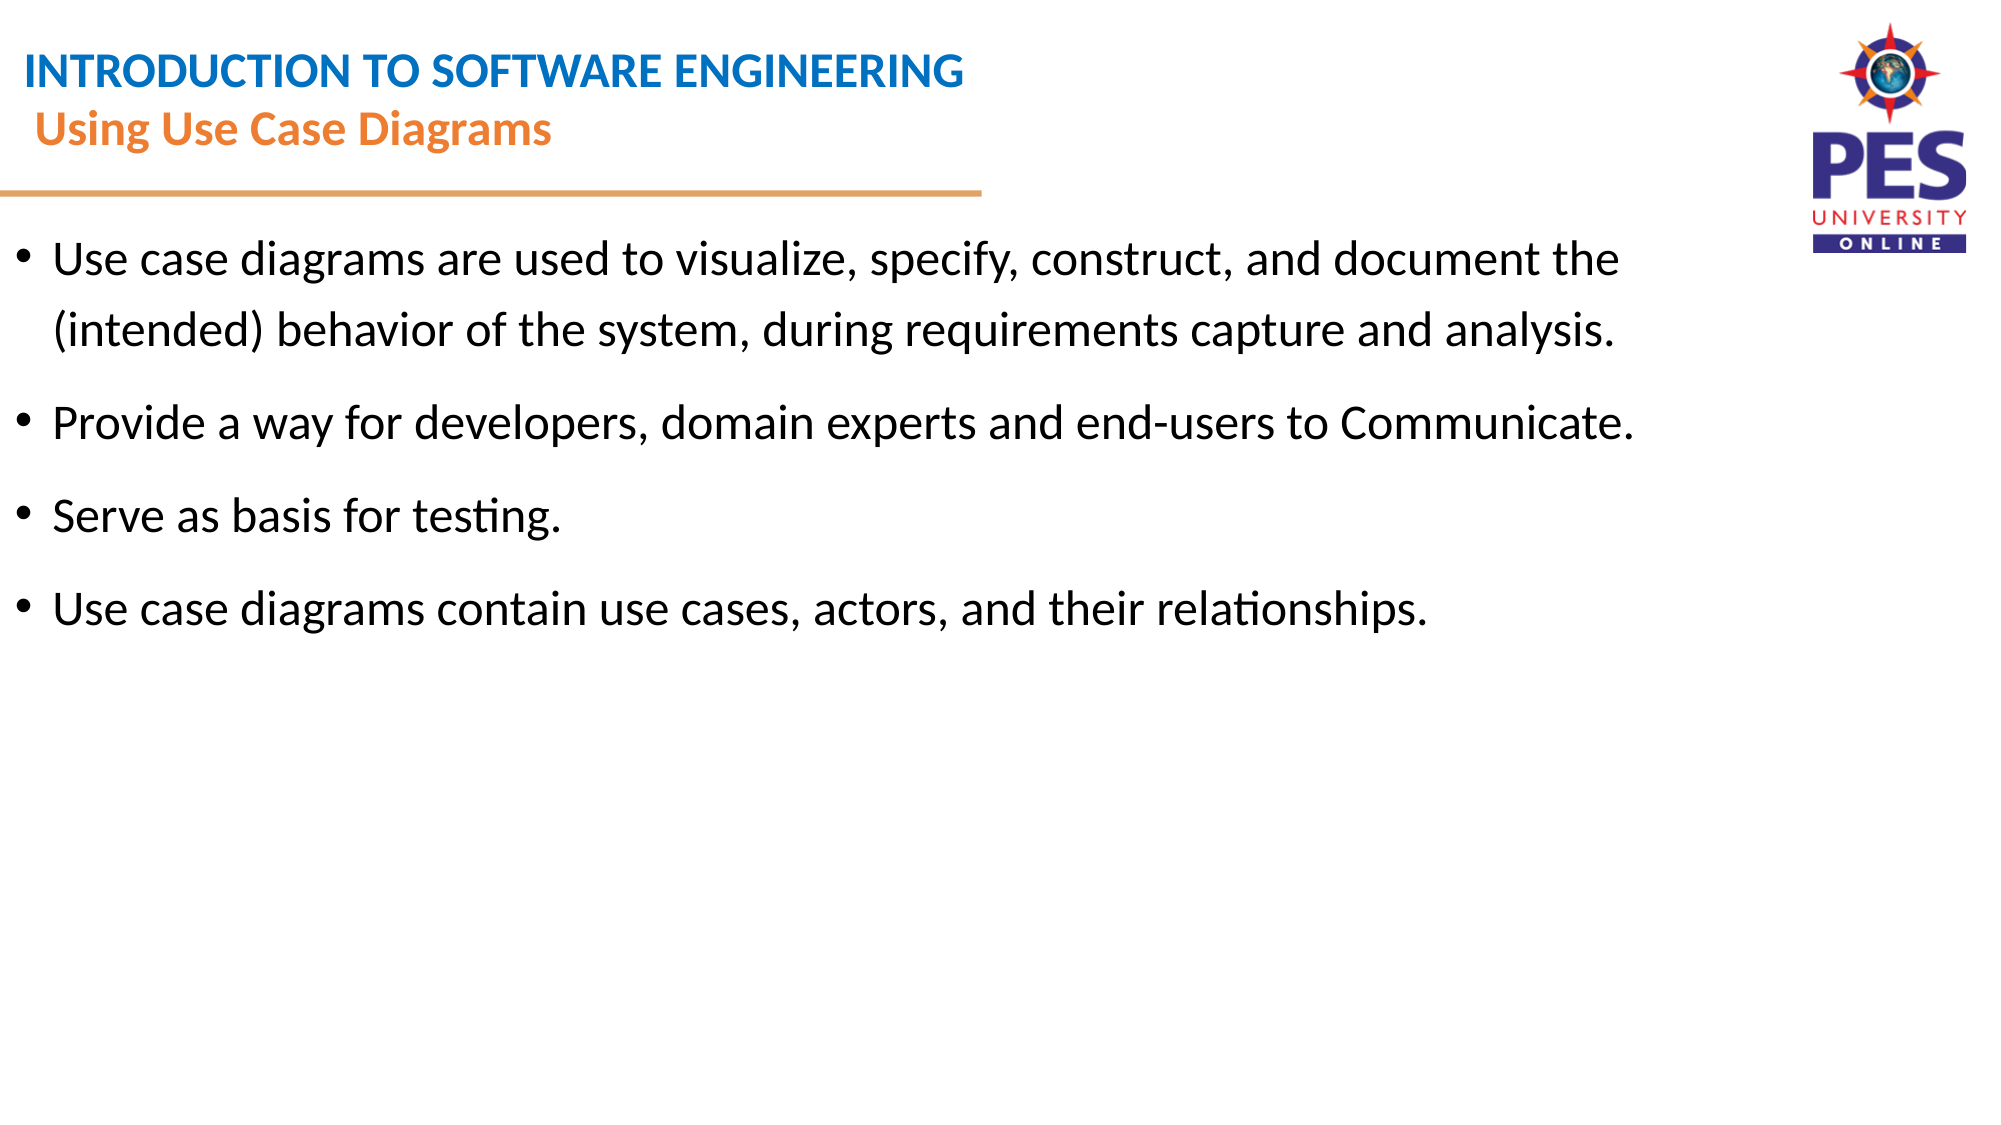

Using Use Case Diagrams
Use case diagrams are used to visualize, specify, construct, and document the (intended) behavior of the system, during requirements capture and analysis.
Provide a way for developers, domain experts and end-users to Communicate.
Serve as basis for testing.
Use case diagrams contain use cases, actors, and their relationships.